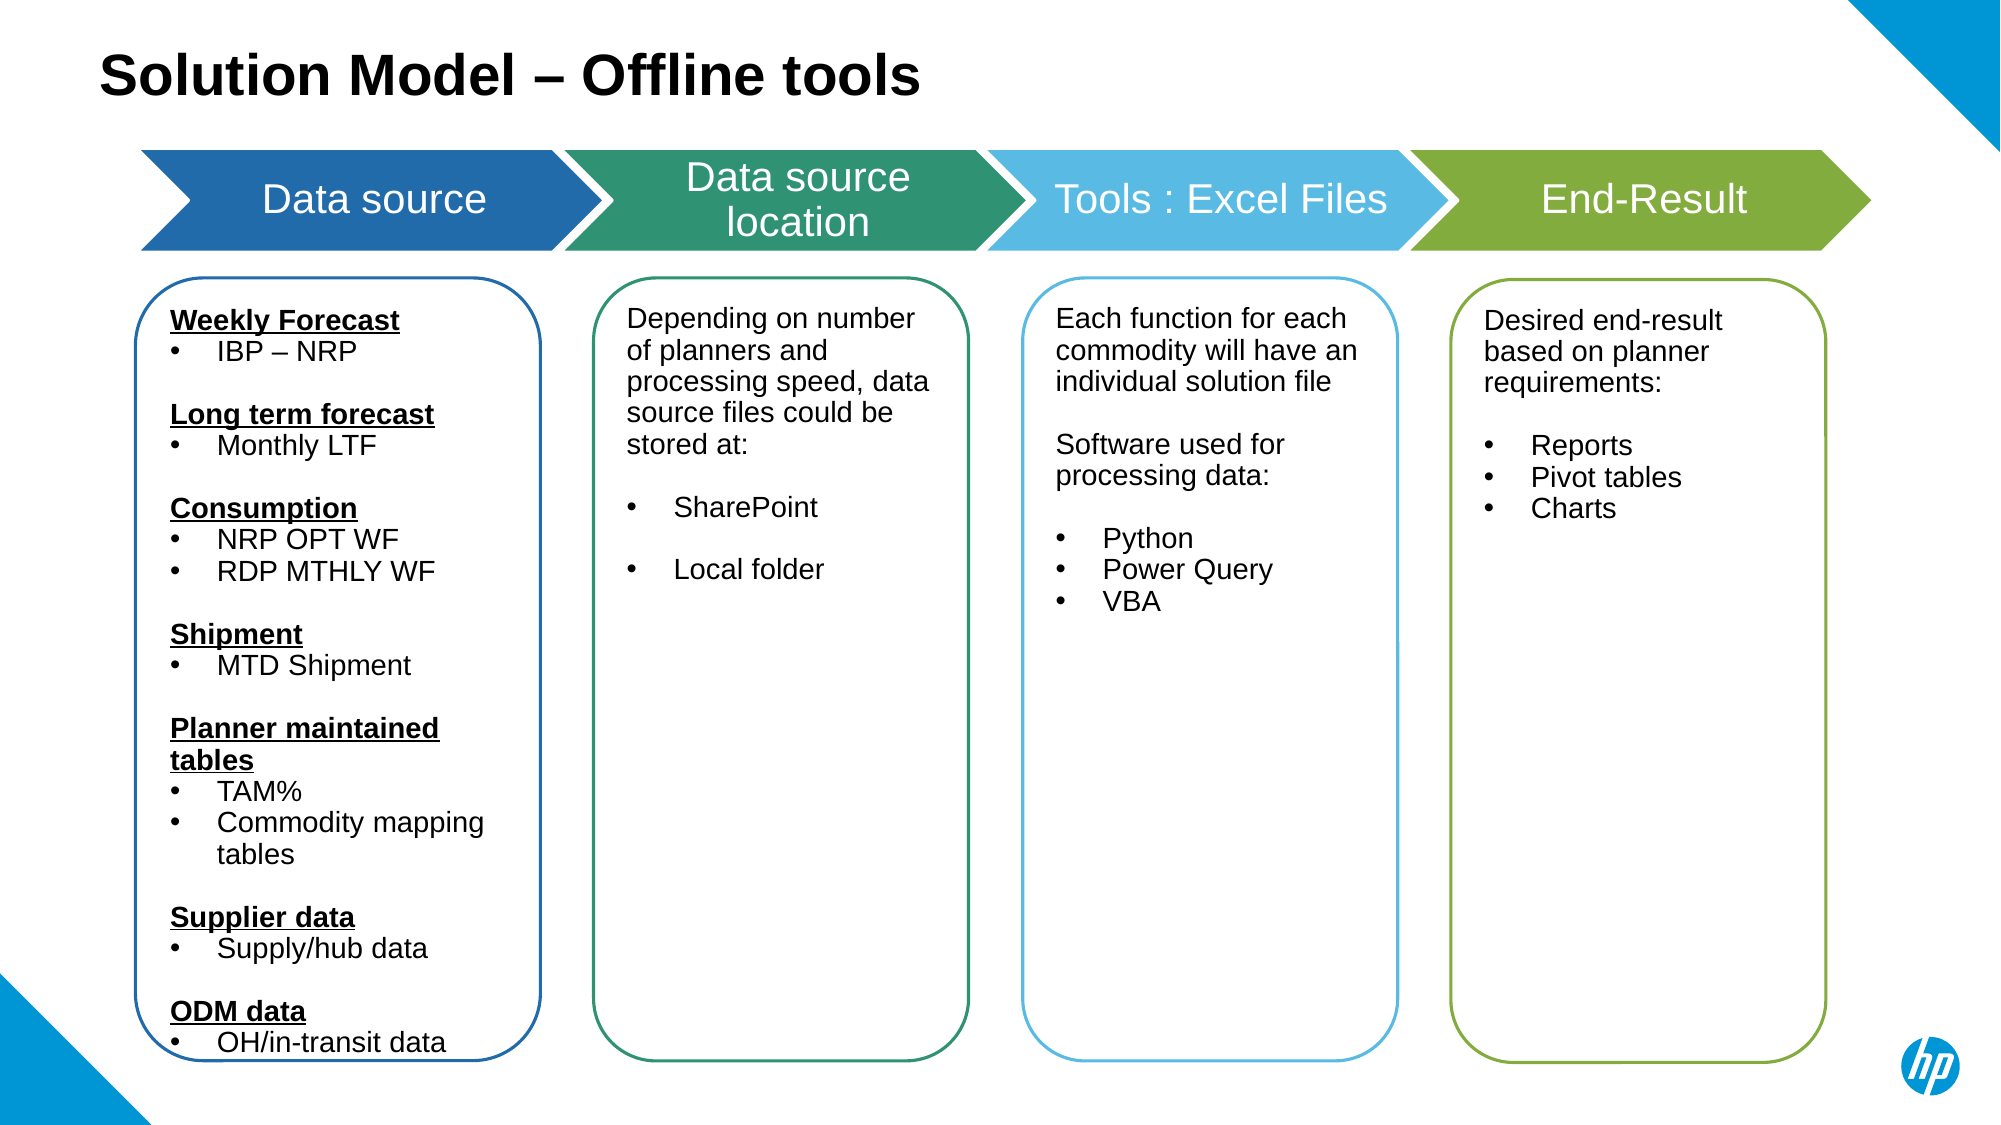

# Solution Model – Offline tools

Data source
Data source location
Tools : Excel Files
End-Result
Weekly Forecast
IBP – NRP

Long term forecast
Monthly LTF

Consumption
NRP OPT WF
RDP MTHLY WF

Shipment
MTD Shipment

Planner maintained tables
TAM%
Commodity mapping tables

Supplier data
Supply/hub data

ODM data
OH/in-transit data

Depending on number of planners and processing speed, data source files could be stored at:

SharePoint

Local folder
Each function for each commodity will have an individual solution file

Software used for processing data:

Python
Power Query
VBA

Desired end-result based on planner requirements:

Reports
Pivot tables
Charts